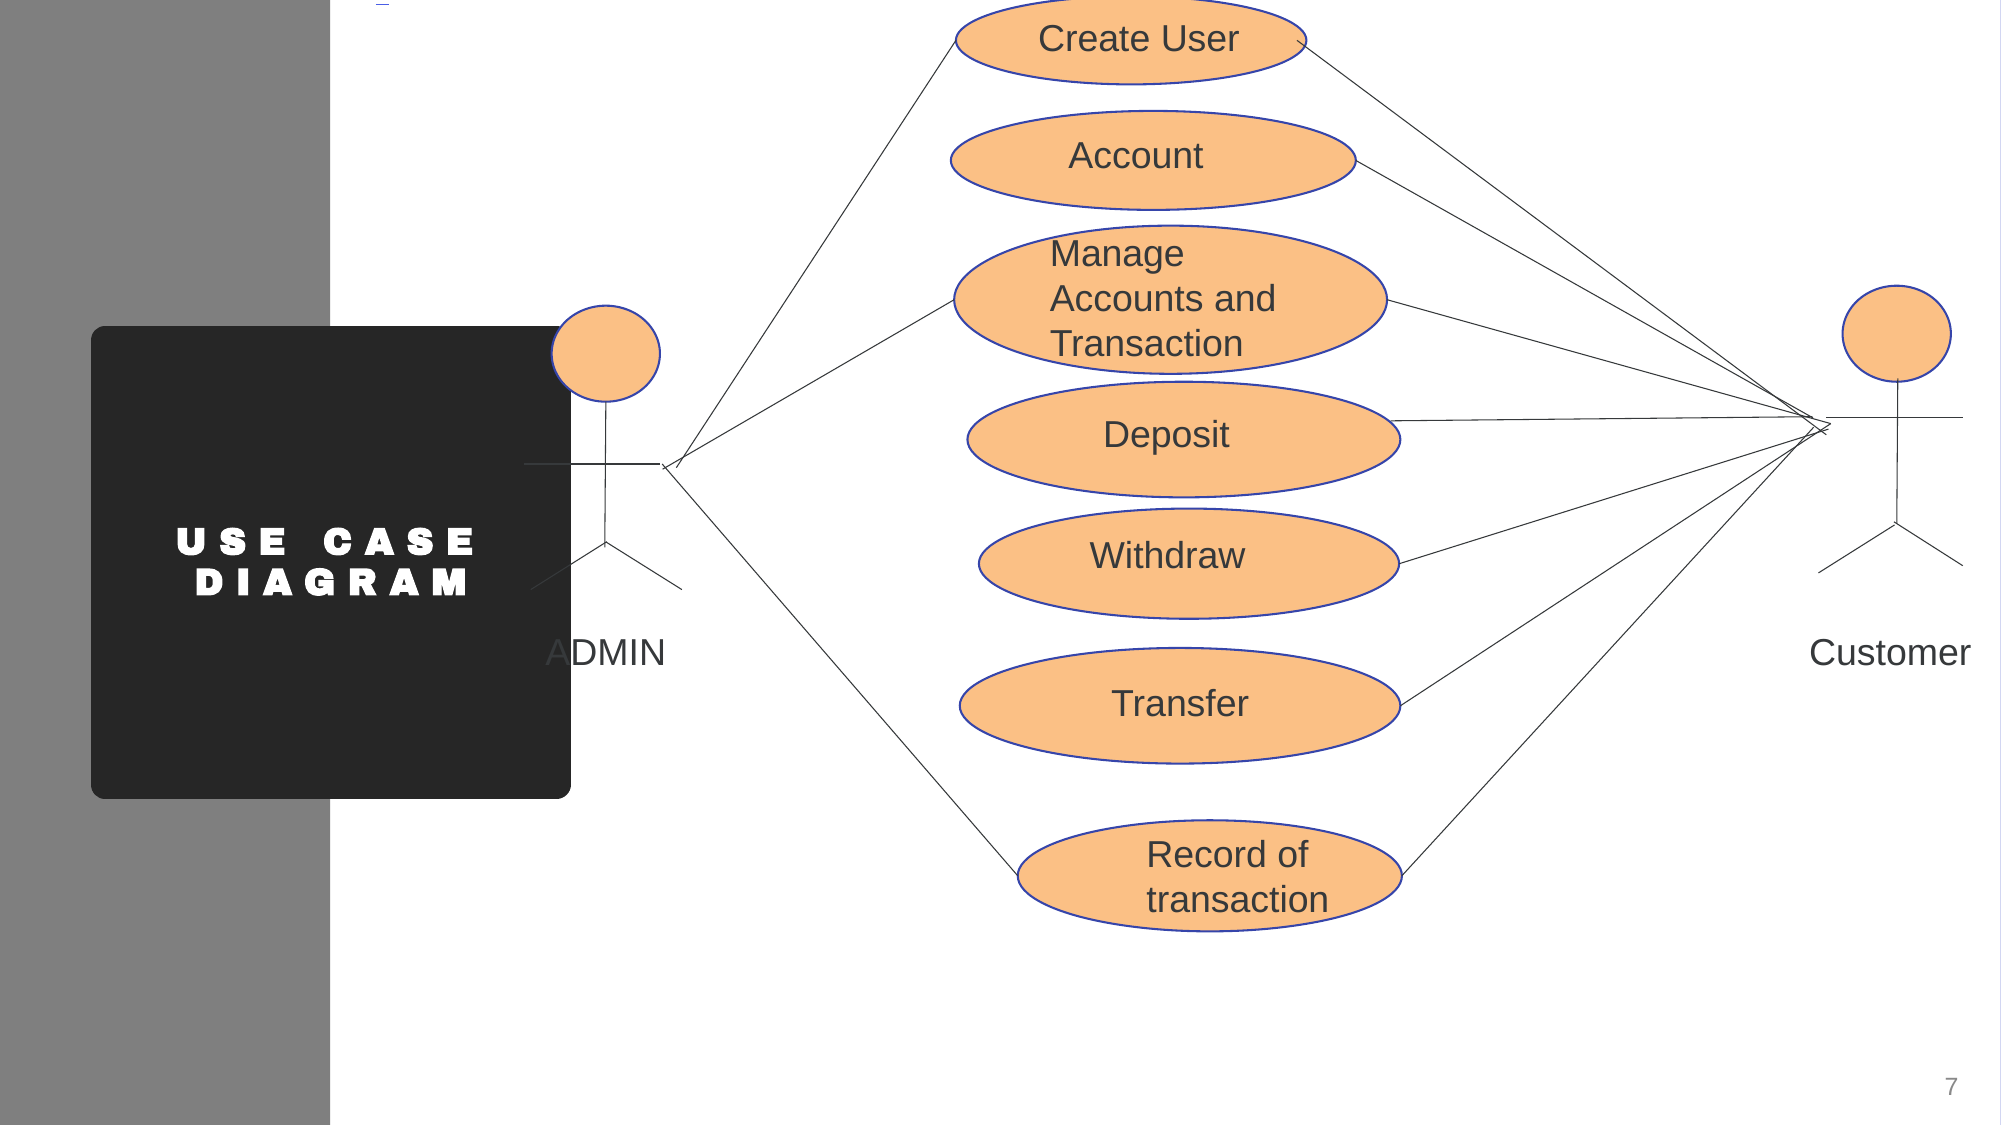

Create User

Account
Manage Accounts and Transaction

# Use case Diagram

Deposit

Withdraw
ADMIN
Customer

Transfer

Record of transaction
7